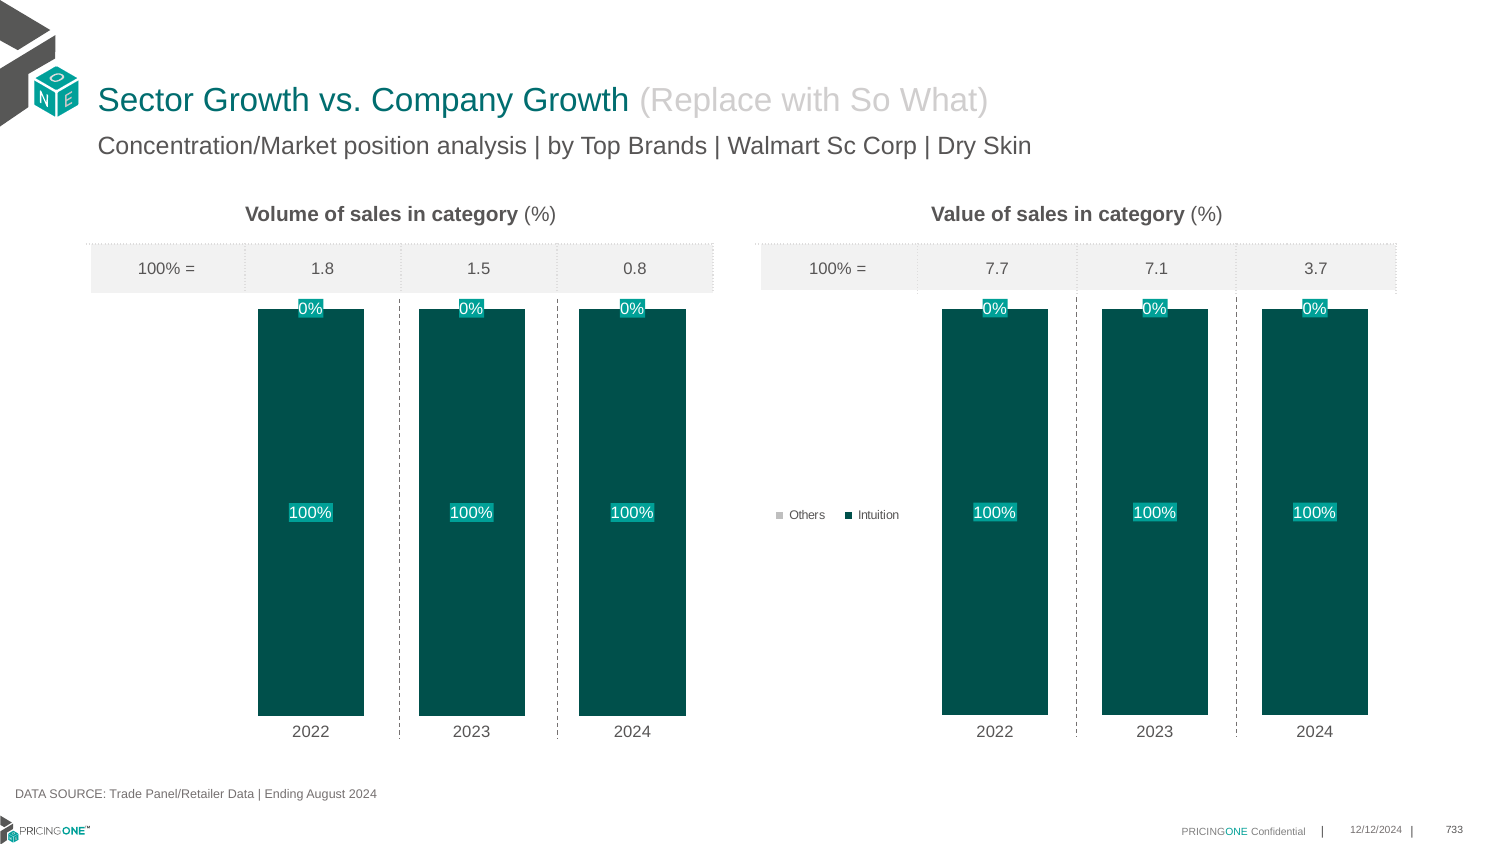

# Sector Growth vs. Company Growth (Replace with So What)
Concentration/Market position analysis | by Top Brands | Walmart Sc Corp | Dry Skin
| Volume of sales in category (%) |  |  |  |
| --- | --- | --- | --- |
| 100% = | 1.8 | 1.5 | 0.8 |
| Value of sales in category (%) |  |  |  |
| --- | --- | --- | --- |
| 100% = | 7.7 | 7.1 | 3.7 |

### Chart

| Category | Intuition | Others |
|---|---|---|
| 2022 | 0.9999966528261026 | 3.3471738973990787e-06 |
| 2023 | 1.0 | 0.0 |
| 2024 | 1.0 | 0.0 |

### Chart

| Category | Intuition | Others |
|---|---|---|
| 2022 | 0.9999985707503275 | 1.4292496725069274e-06 |
| 2023 | 1.0 | 0.0 |
| 2024 | 1.0 | 0.0 |
DATA SOURCE: Trade Panel/Retailer Data | Ending August 2024

12/12/2024
733